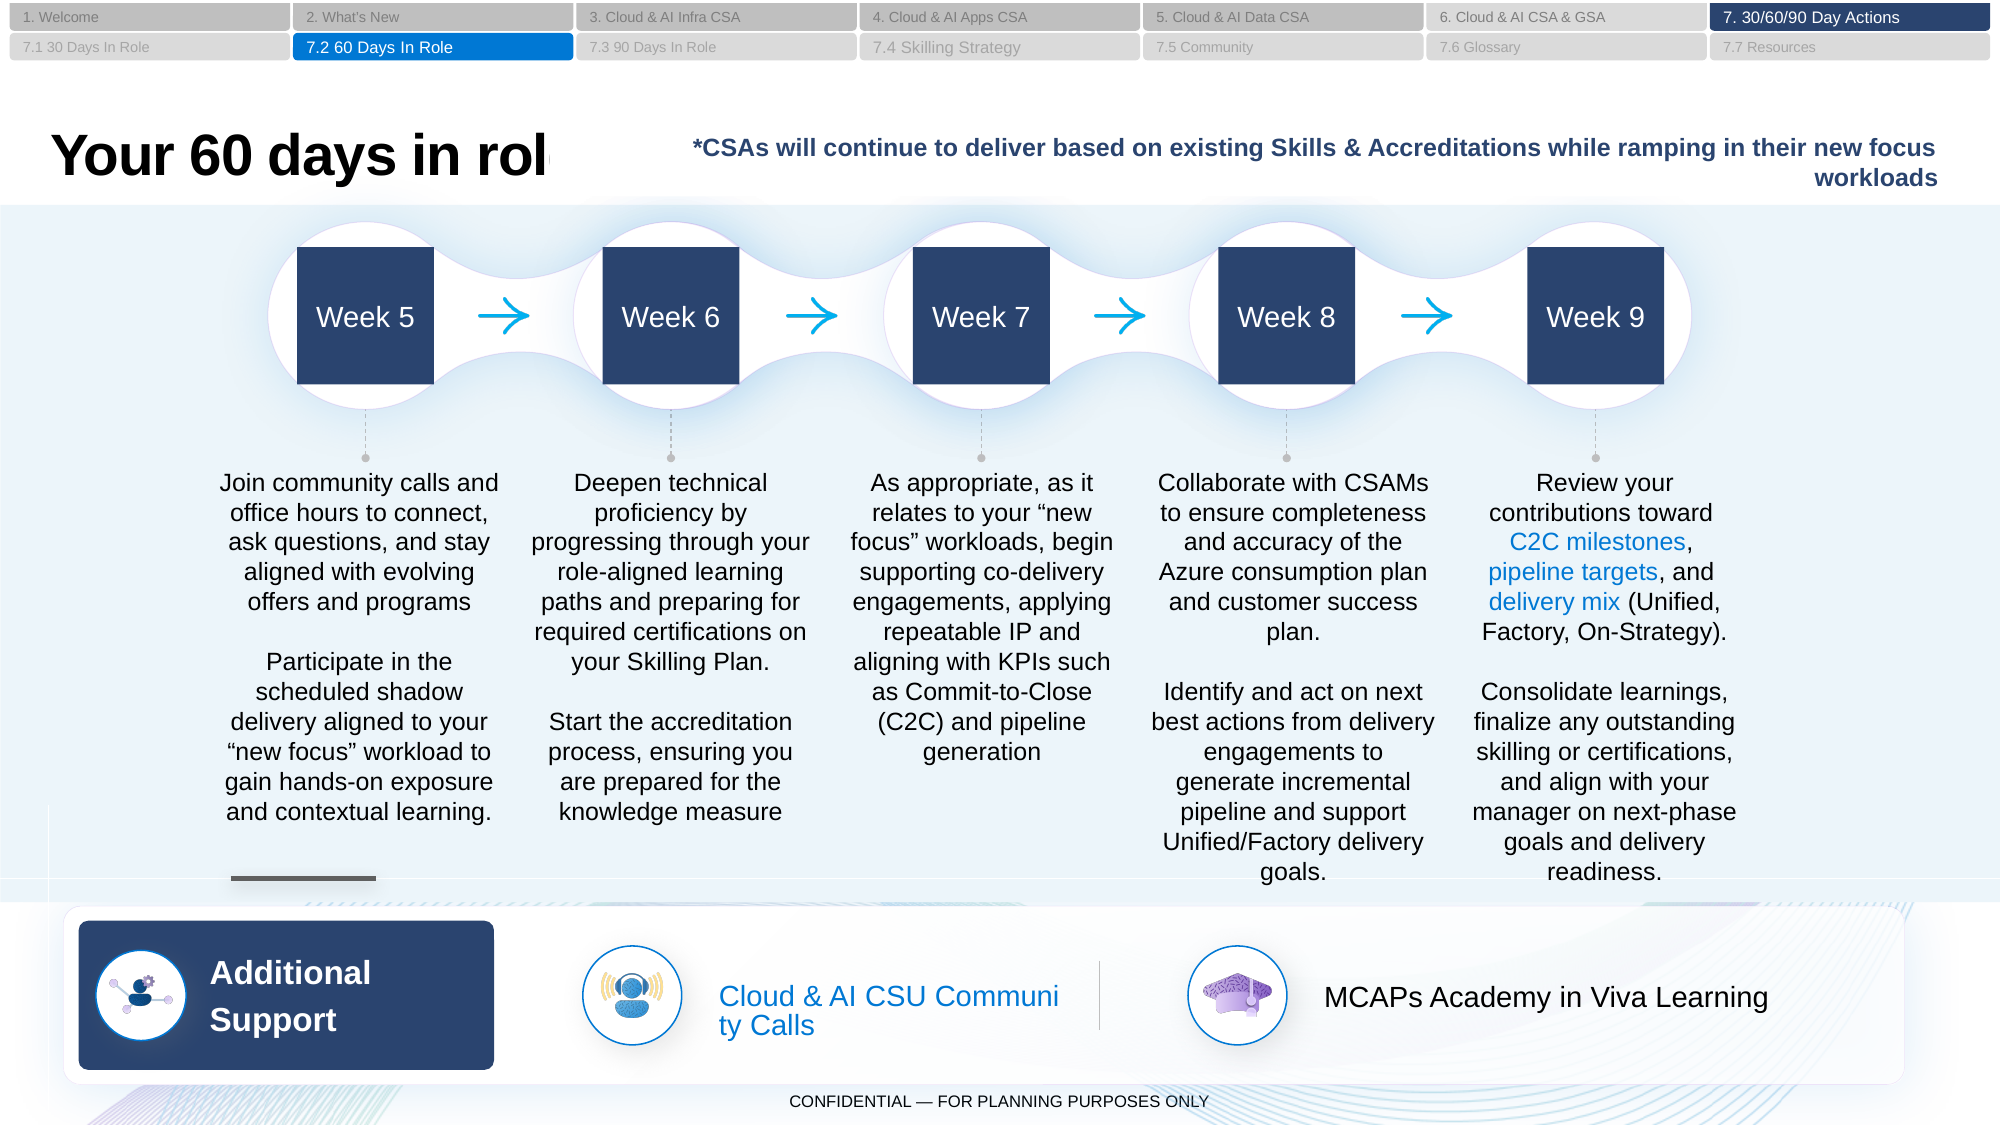

1. Welcome
2. What’s New
3. Cloud & AI Infra CSA
4. Cloud & AI Apps CSA
5. Cloud & AI Data CSA
6. Cloud & AI CSA & GSA
7. 30/60/90 Day Actions
7.1 30 Days In Role
7.2 60 Days In Role
7.3 90 Days In Role
7.4 Skilling Strategy
7.5 Community
7.6 Glossary
7.7 Resources
# Your 60 days in role
*CSAs will continue to deliver based on existing Skills & Accreditations while ramping in their new focus workloads
Week 5
Week 6
Week 7
Week 8
Week 9
Join community calls and office hours to connect, ask questions, and stay aligned with evolving offers and programs

Participate in the scheduled shadow delivery aligned to your “new focus” workload to gain hands-on exposure and contextual learning.

Deepen technical proficiency by progressing through your role-aligned learning paths and preparing for required certifications on your Skilling Plan.

Start the accreditation process, ensuring you are prepared for the knowledge measure
As appropriate, as it relates to your “new focus” workloads, begin supporting co-delivery engagements, applying repeatable IP and aligning with KPIs such as Commit-to-Close (C2C) and pipeline generation
Collaborate with CSAMs to ensure completeness and accuracy of the Azure consumption plan and customer success plan.

Identify and act on next best actions from delivery engagements to generate incremental pipeline and support Unified/Factory delivery goals.
Review your contributions toward C2C milestones, pipeline targets, and delivery mix (Unified, Factory, On-Strategy).

Consolidate learnings, finalize any outstanding skilling or certifications, and align with your manager on next-phase goals and delivery readiness.
Additional
Support
Cloud & AI CSU Community Calls
MCAPs Academy in Viva Learning